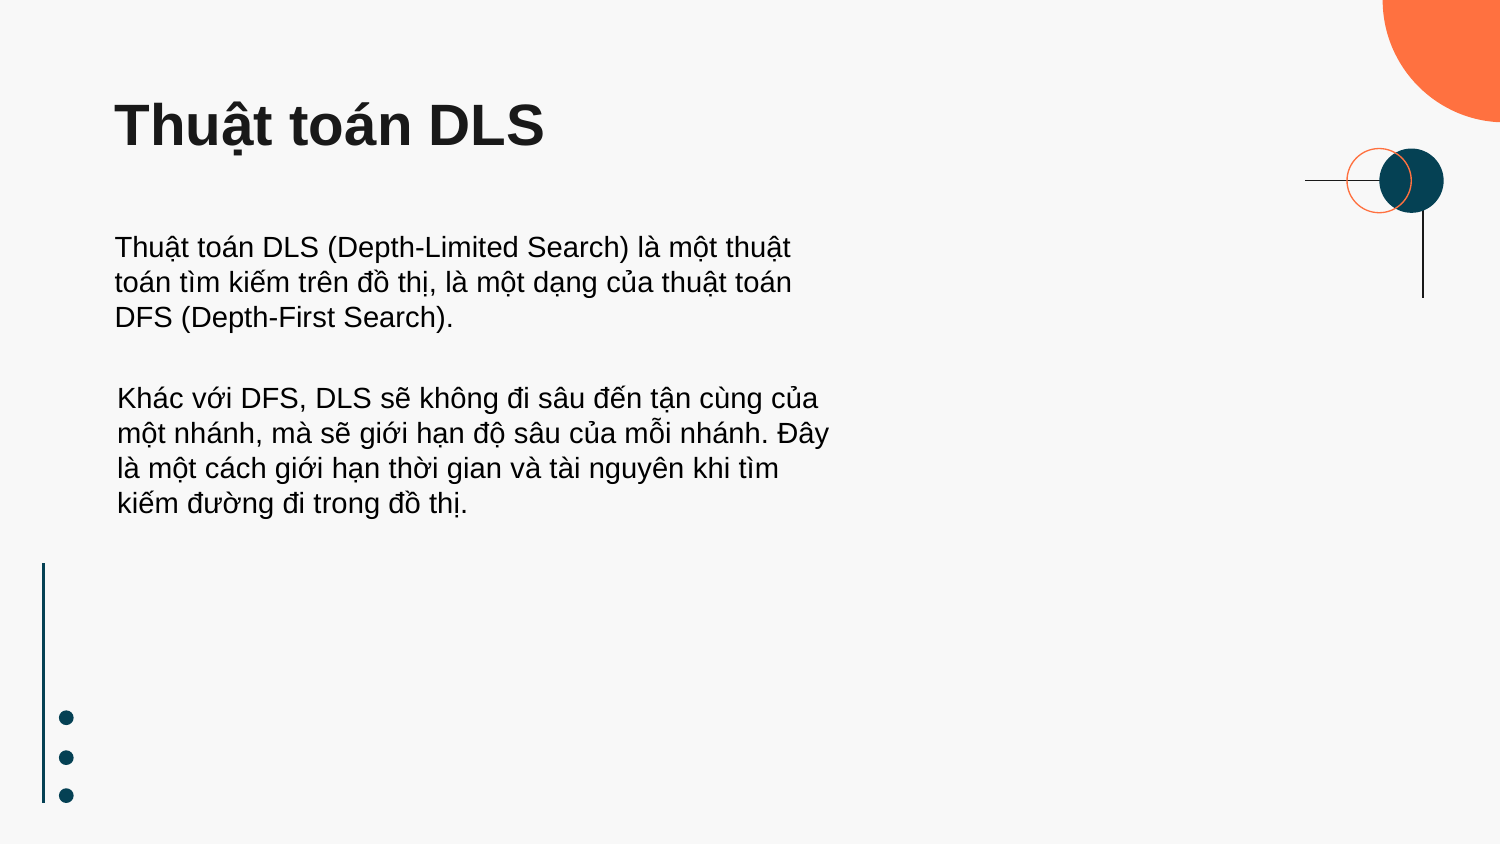

# Thuật toán DLS

Thuật toán DLS (Depth-Limited Search) là một thuật toán tìm kiếm trên đồ thị, là một dạng của thuật toán DFS (Depth-First Search).
Khác với DFS, DLS sẽ không đi sâu đến tận cùng của một nhánh, mà sẽ giới hạn độ sâu của mỗi nhánh. Đây là một cách giới hạn thời gian và tài nguyên khi tìm kiếm đường đi trong đồ thị.